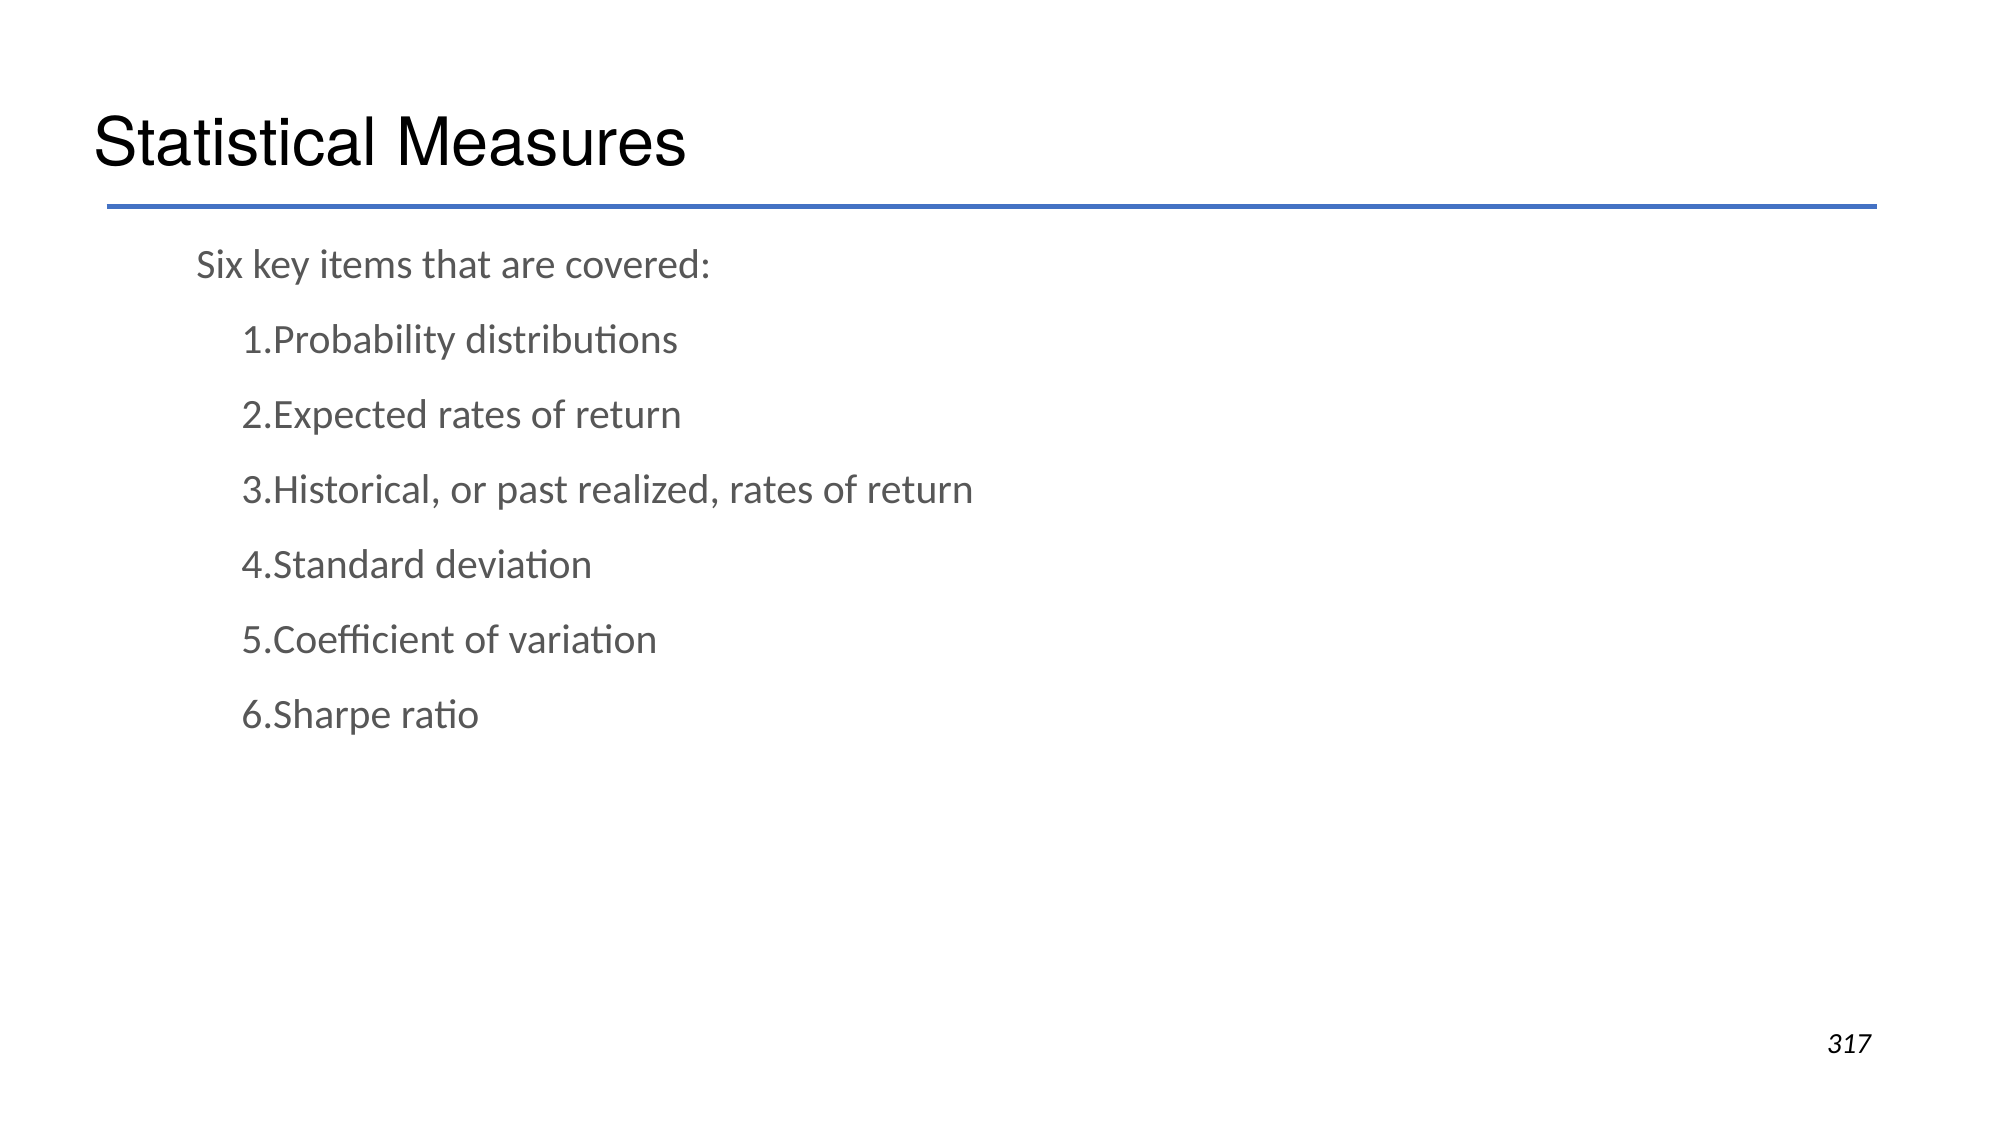

# Statistical Measures
Six key items that are covered:
Probability distributions
Expected rates of return
Historical, or past realized, rates of return
Standard deviation
Coefficient of variation
Sharpe ratio